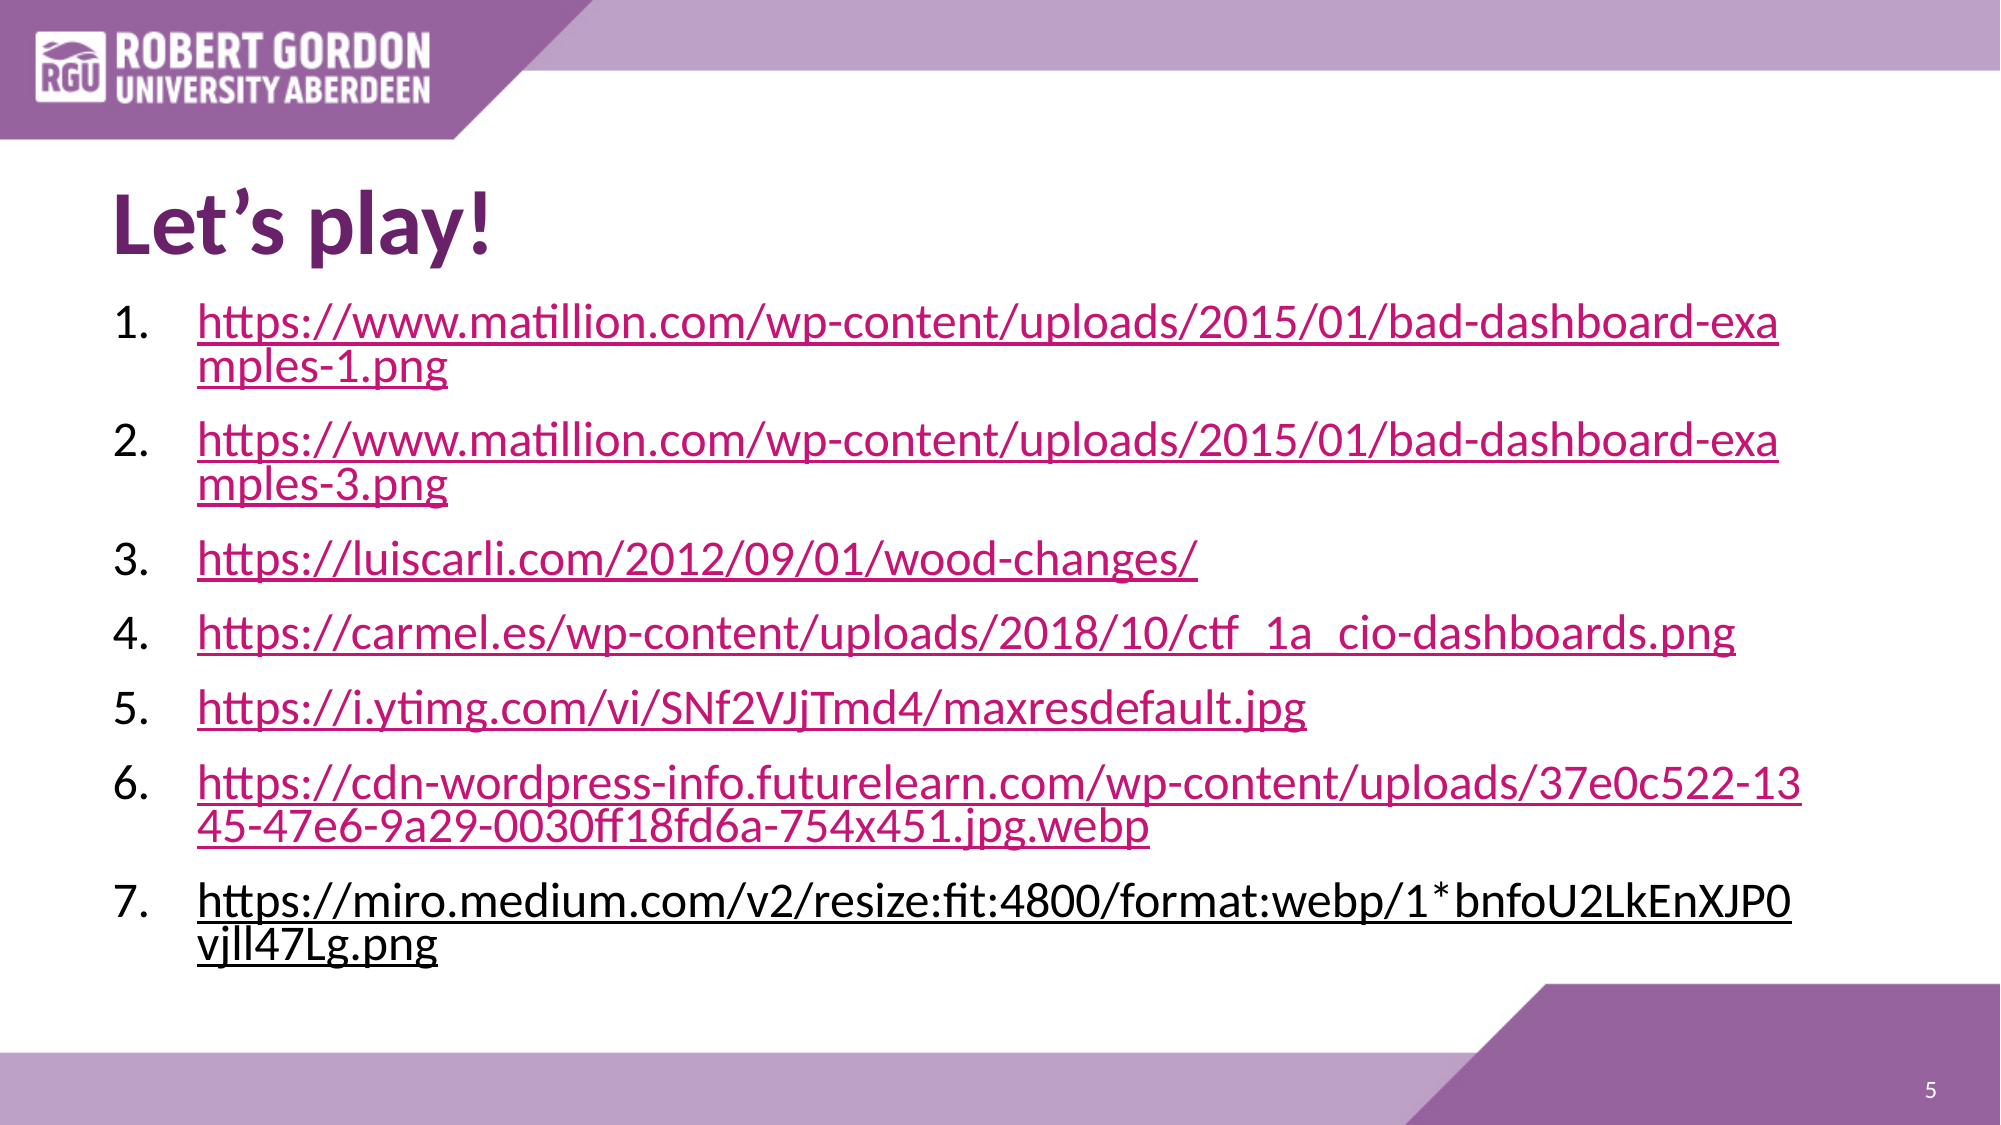

# Let’s play!
https://www.matillion.com/wp-content/uploads/2015/01/bad-dashboard-examples-1.png
https://www.matillion.com/wp-content/uploads/2015/01/bad-dashboard-examples-3.png
https://luiscarli.com/2012/09/01/wood-changes/
https://carmel.es/wp-content/uploads/2018/10/ctf_1a_cio-dashboards.png
https://i.ytimg.com/vi/SNf2VJjTmd4/maxresdefault.jpg
https://cdn-wordpress-info.futurelearn.com/wp-content/uploads/37e0c522-1345-47e6-9a29-0030ff18fd6a-754x451.jpg.webp
https://miro.medium.com/v2/resize:fit:4800/format:webp/1*bnfoU2LkEnXJP0vjll47Lg.png

5